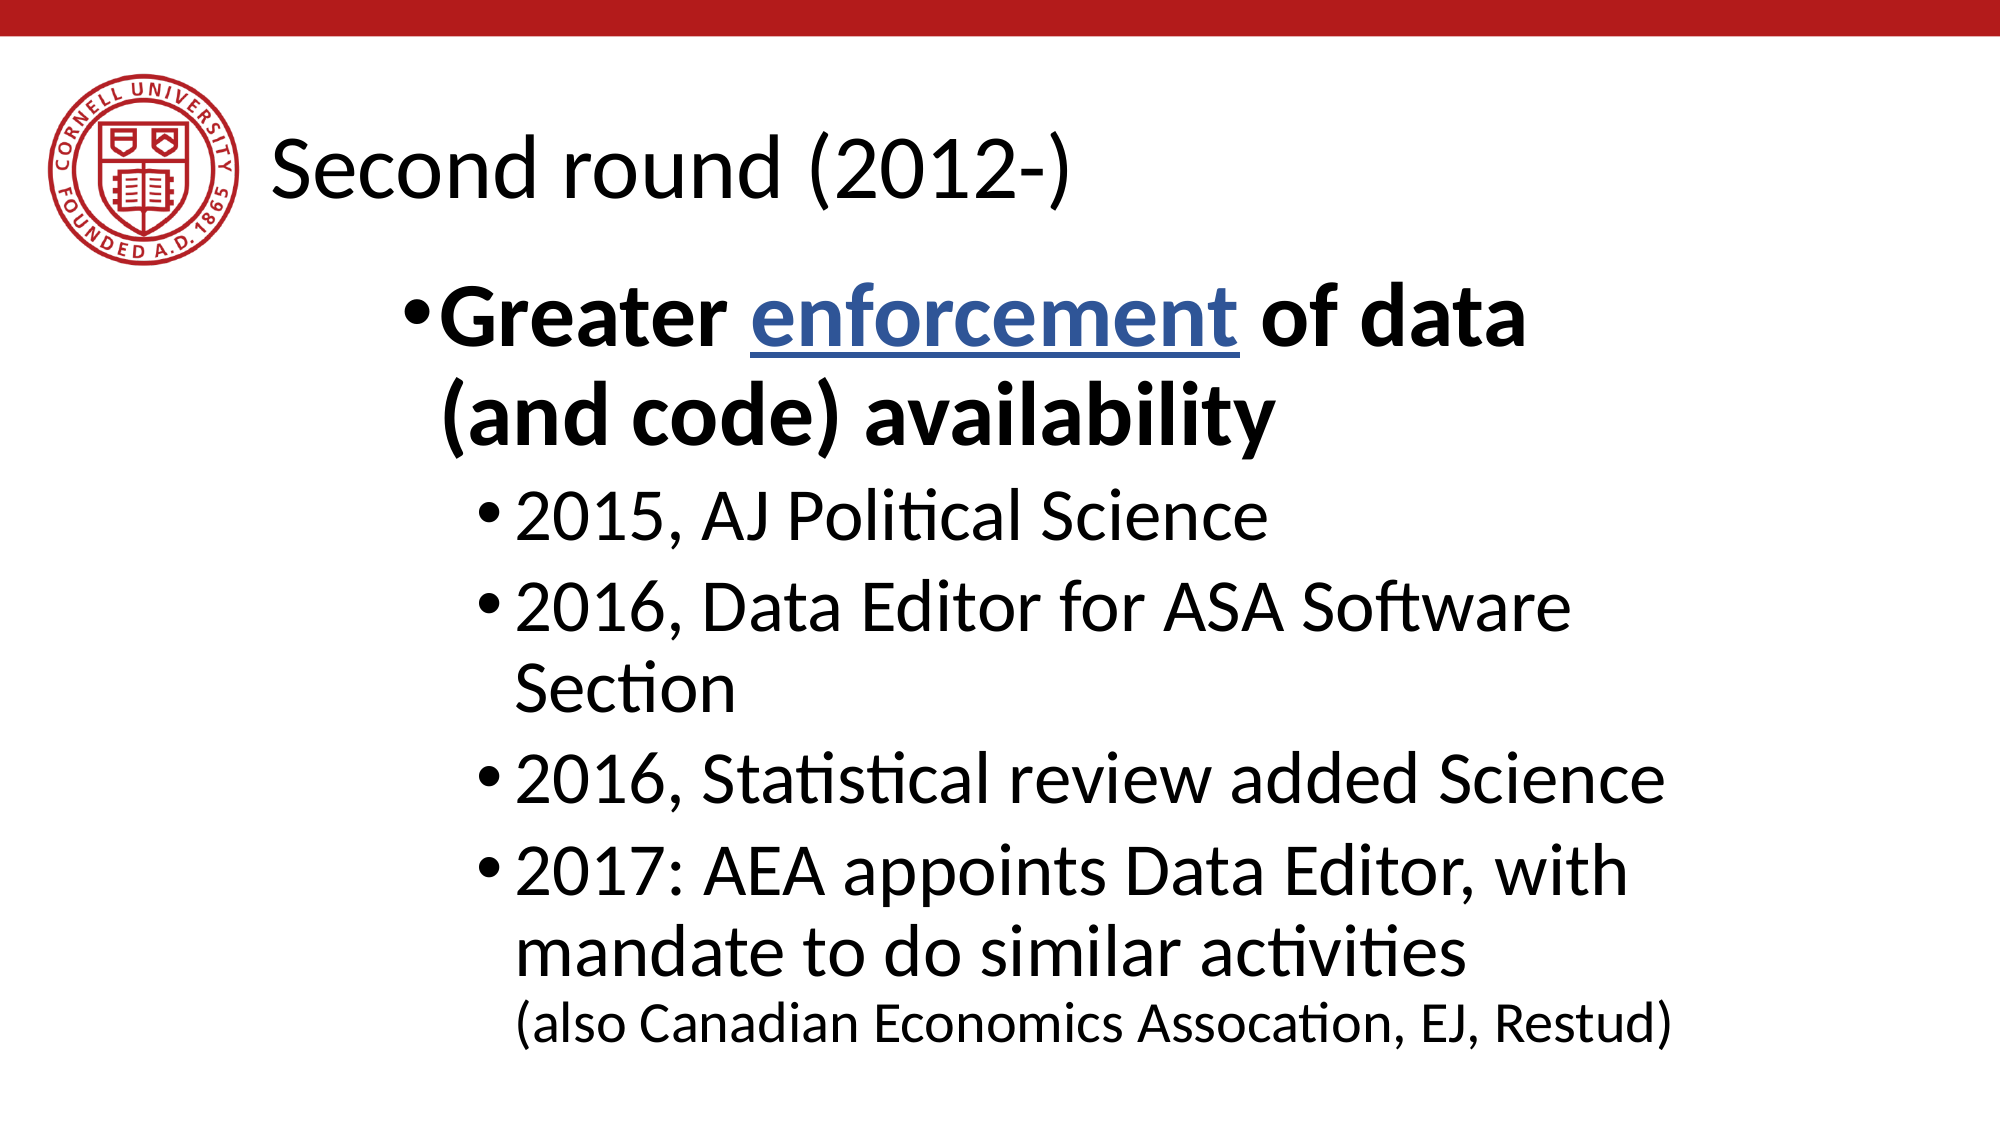

# Second round (2012-)
Greater enforcement of data (and code) availability
2015, AJ Political Science
2016, Data Editor for ASA Software Section
2016, Statistical review added Science
2017: AEA appoints Data Editor, with mandate to do similar activities
(also Canadian Economics Assocation, EJ, Restud)